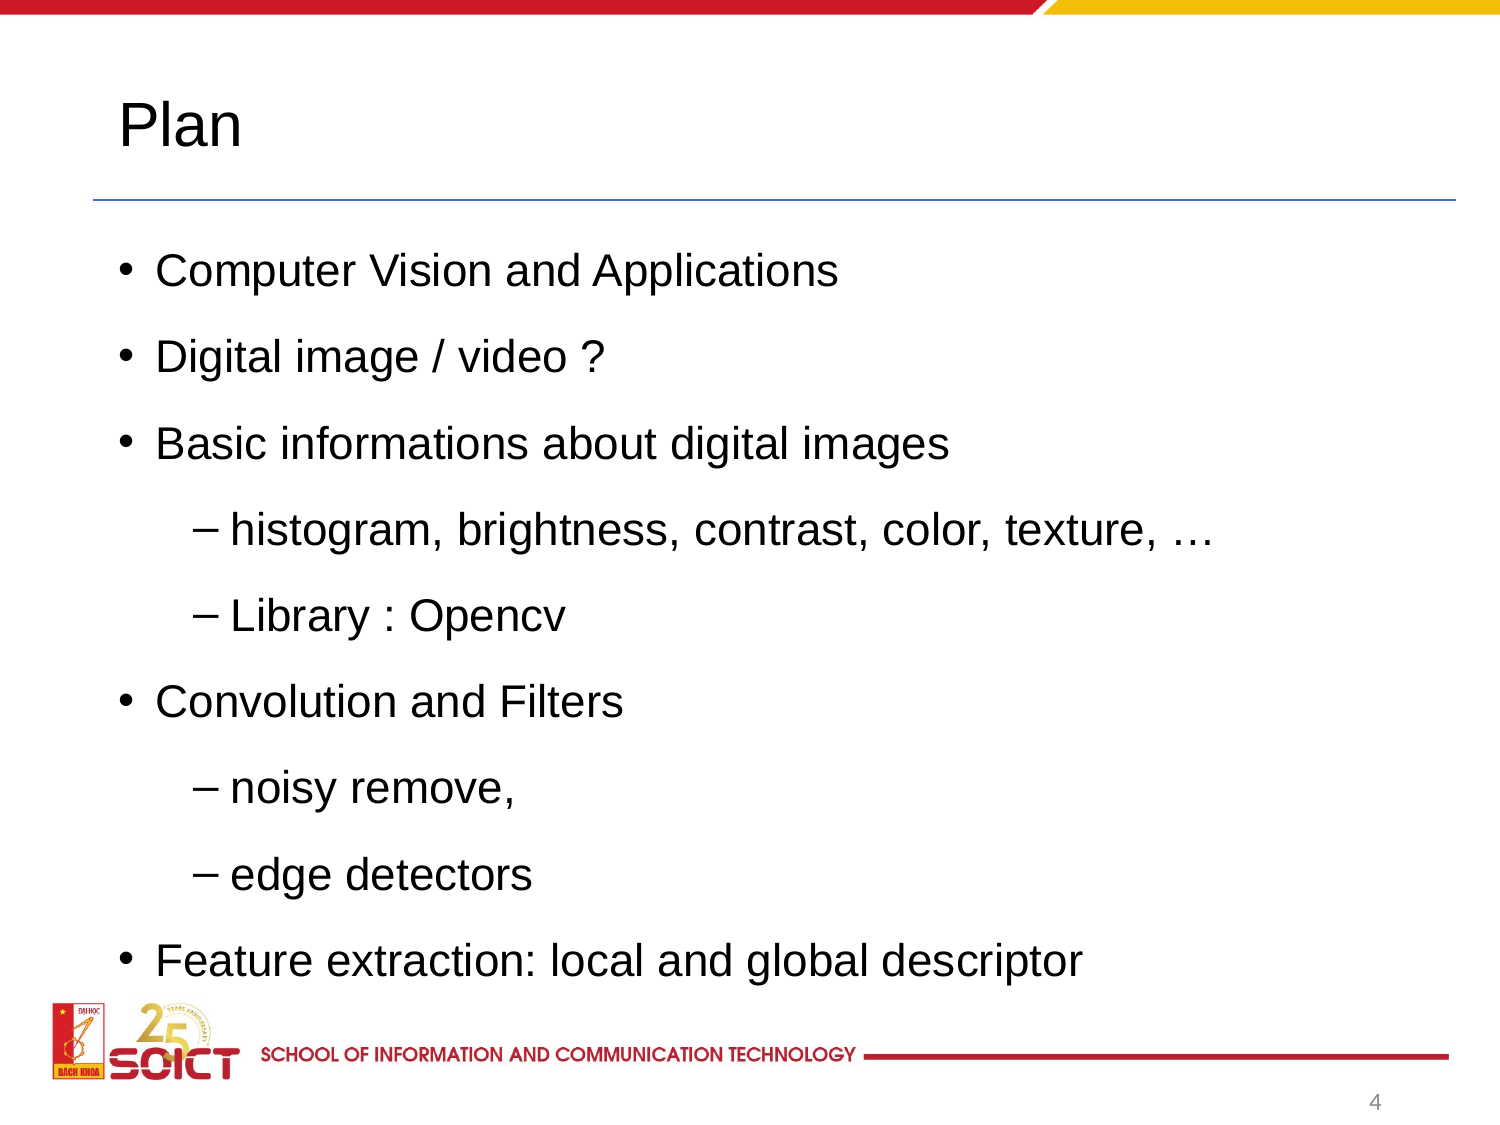

# Plan

Computer Vision and Applications
Digital image / video ?
Basic informations about digital images
histogram, brightness, contrast, color, texture, …
Library : Opencv
Convolution and Filters
noisy remove,
edge detectors
Feature extraction: local and global descriptor
4